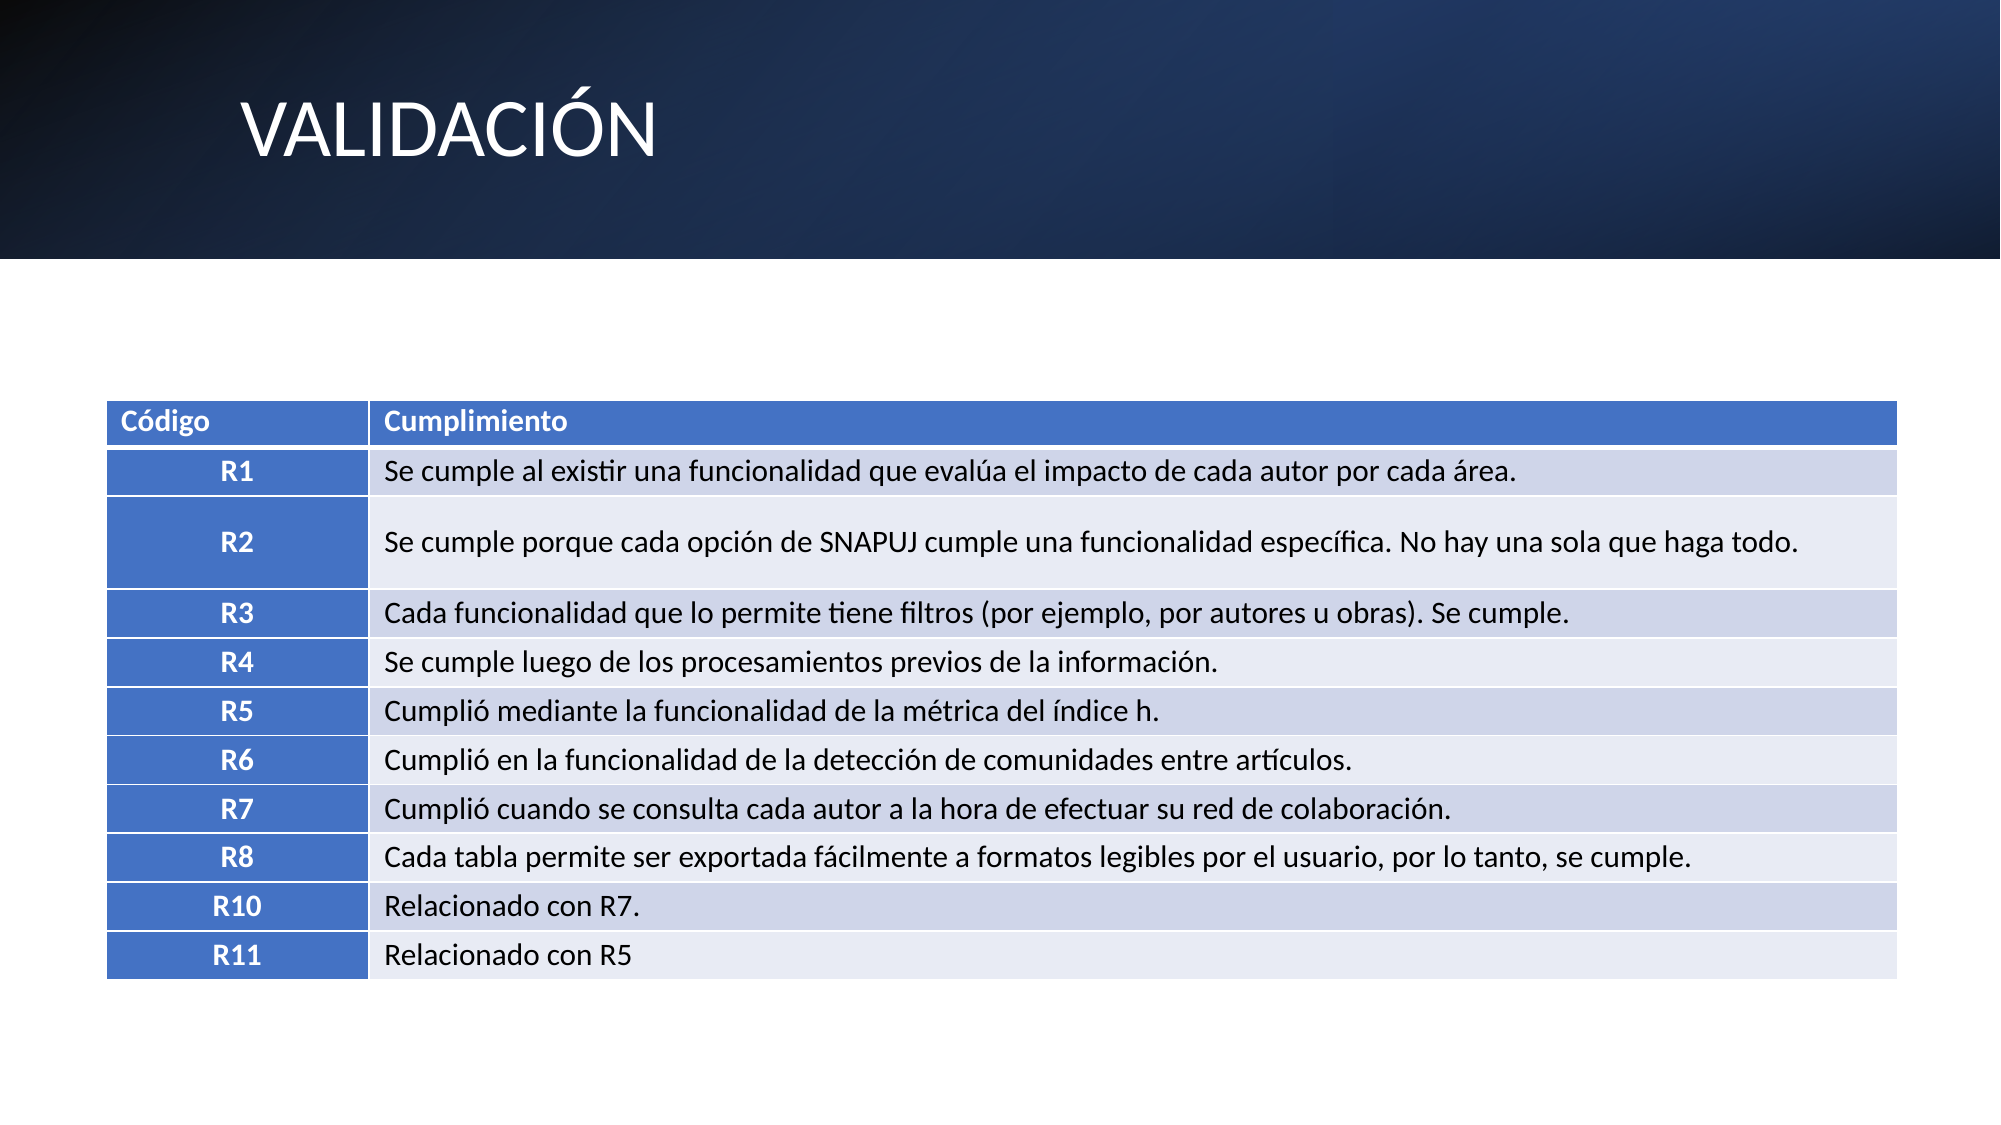

# VALIDACIÓN
| Código | Cumplimiento |
| --- | --- |
| R1 | Se cumple al existir una funcionalidad que evalúa el impacto de cada autor por cada área. |
| R2 | Se cumple porque cada opción de SNAPUJ cumple una funcionalidad específica. No hay una sola que haga todo. |
| R3 | Cada funcionalidad que lo permite tiene filtros (por ejemplo, por autores u obras). Se cumple. |
| R4 | Se cumple luego de los procesamientos previos de la información. |
| R5 | Cumplió mediante la funcionalidad de la métrica del índice h. |
| R6 | Cumplió en la funcionalidad de la detección de comunidades entre artículos. |
| R7 | Cumplió cuando se consulta cada autor a la hora de efectuar su red de colaboración. |
| R8 | Cada tabla permite ser exportada fácilmente a formatos legibles por el usuario, por lo tanto, se cumple. |
| R10 | Relacionado con R7. |
| R11 | Relacionado con R5 |